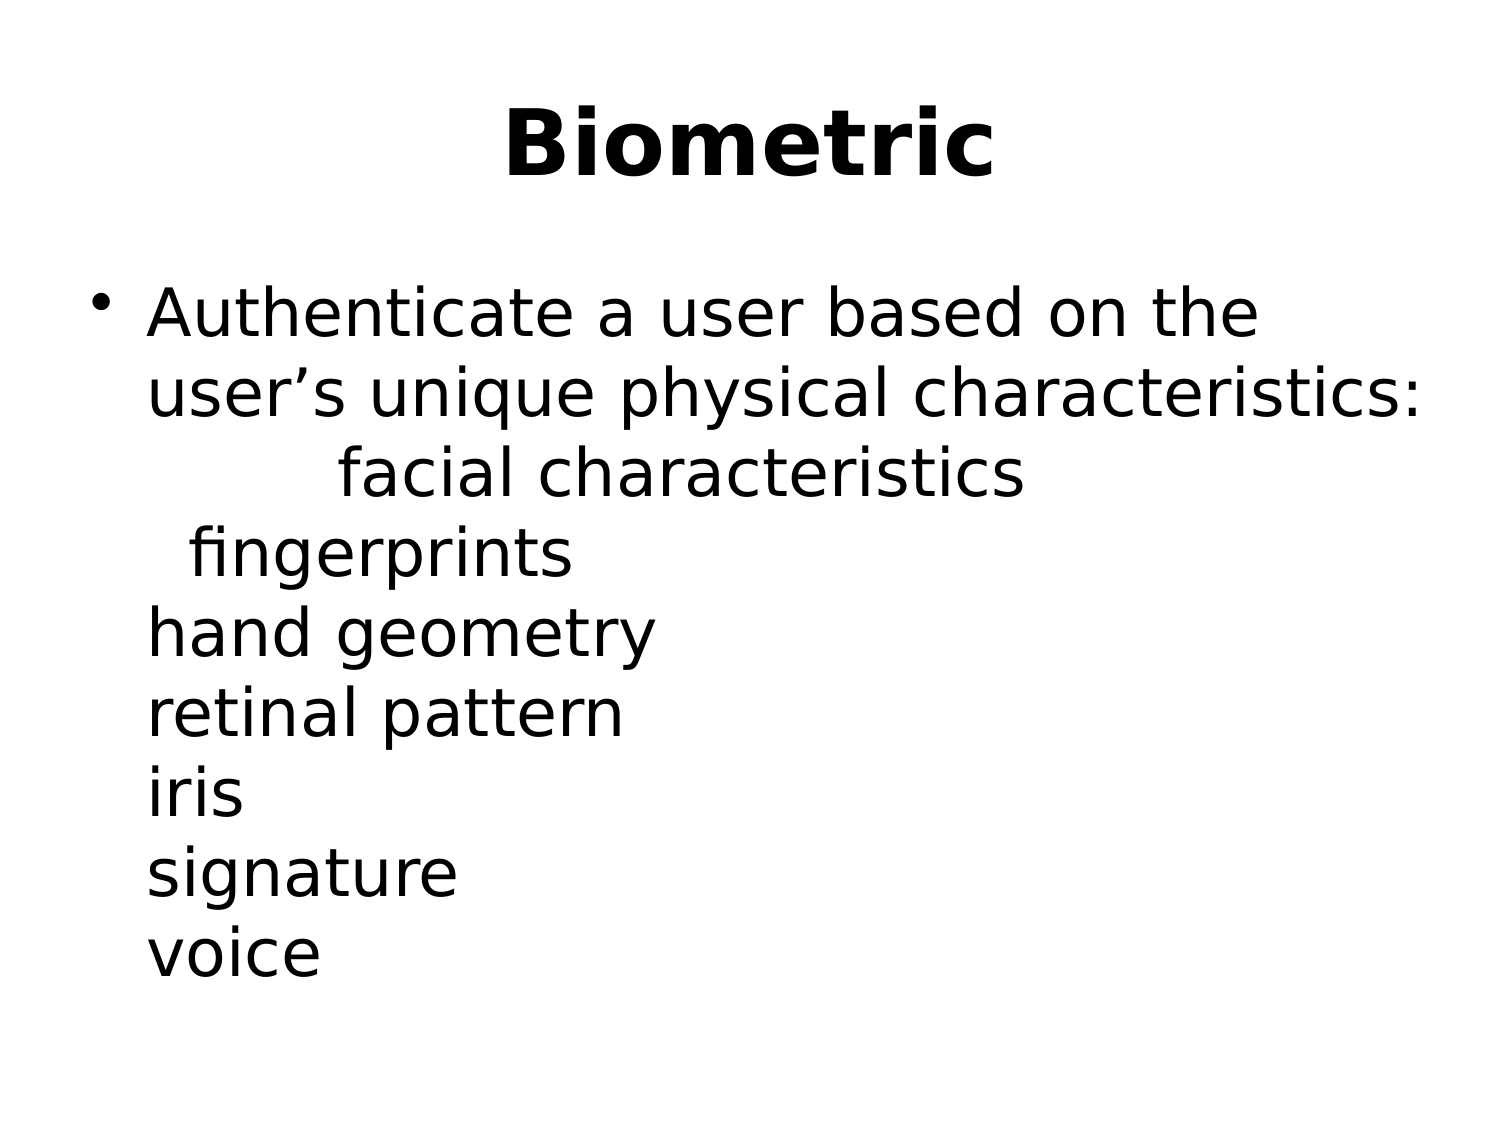

# Biometric
Authenticate a user based on the user’s unique physical characteristics:            facial characteristics                        fingerprints                                    hand geometry                                retinal pattern                                    iris                                              signature                                         voice